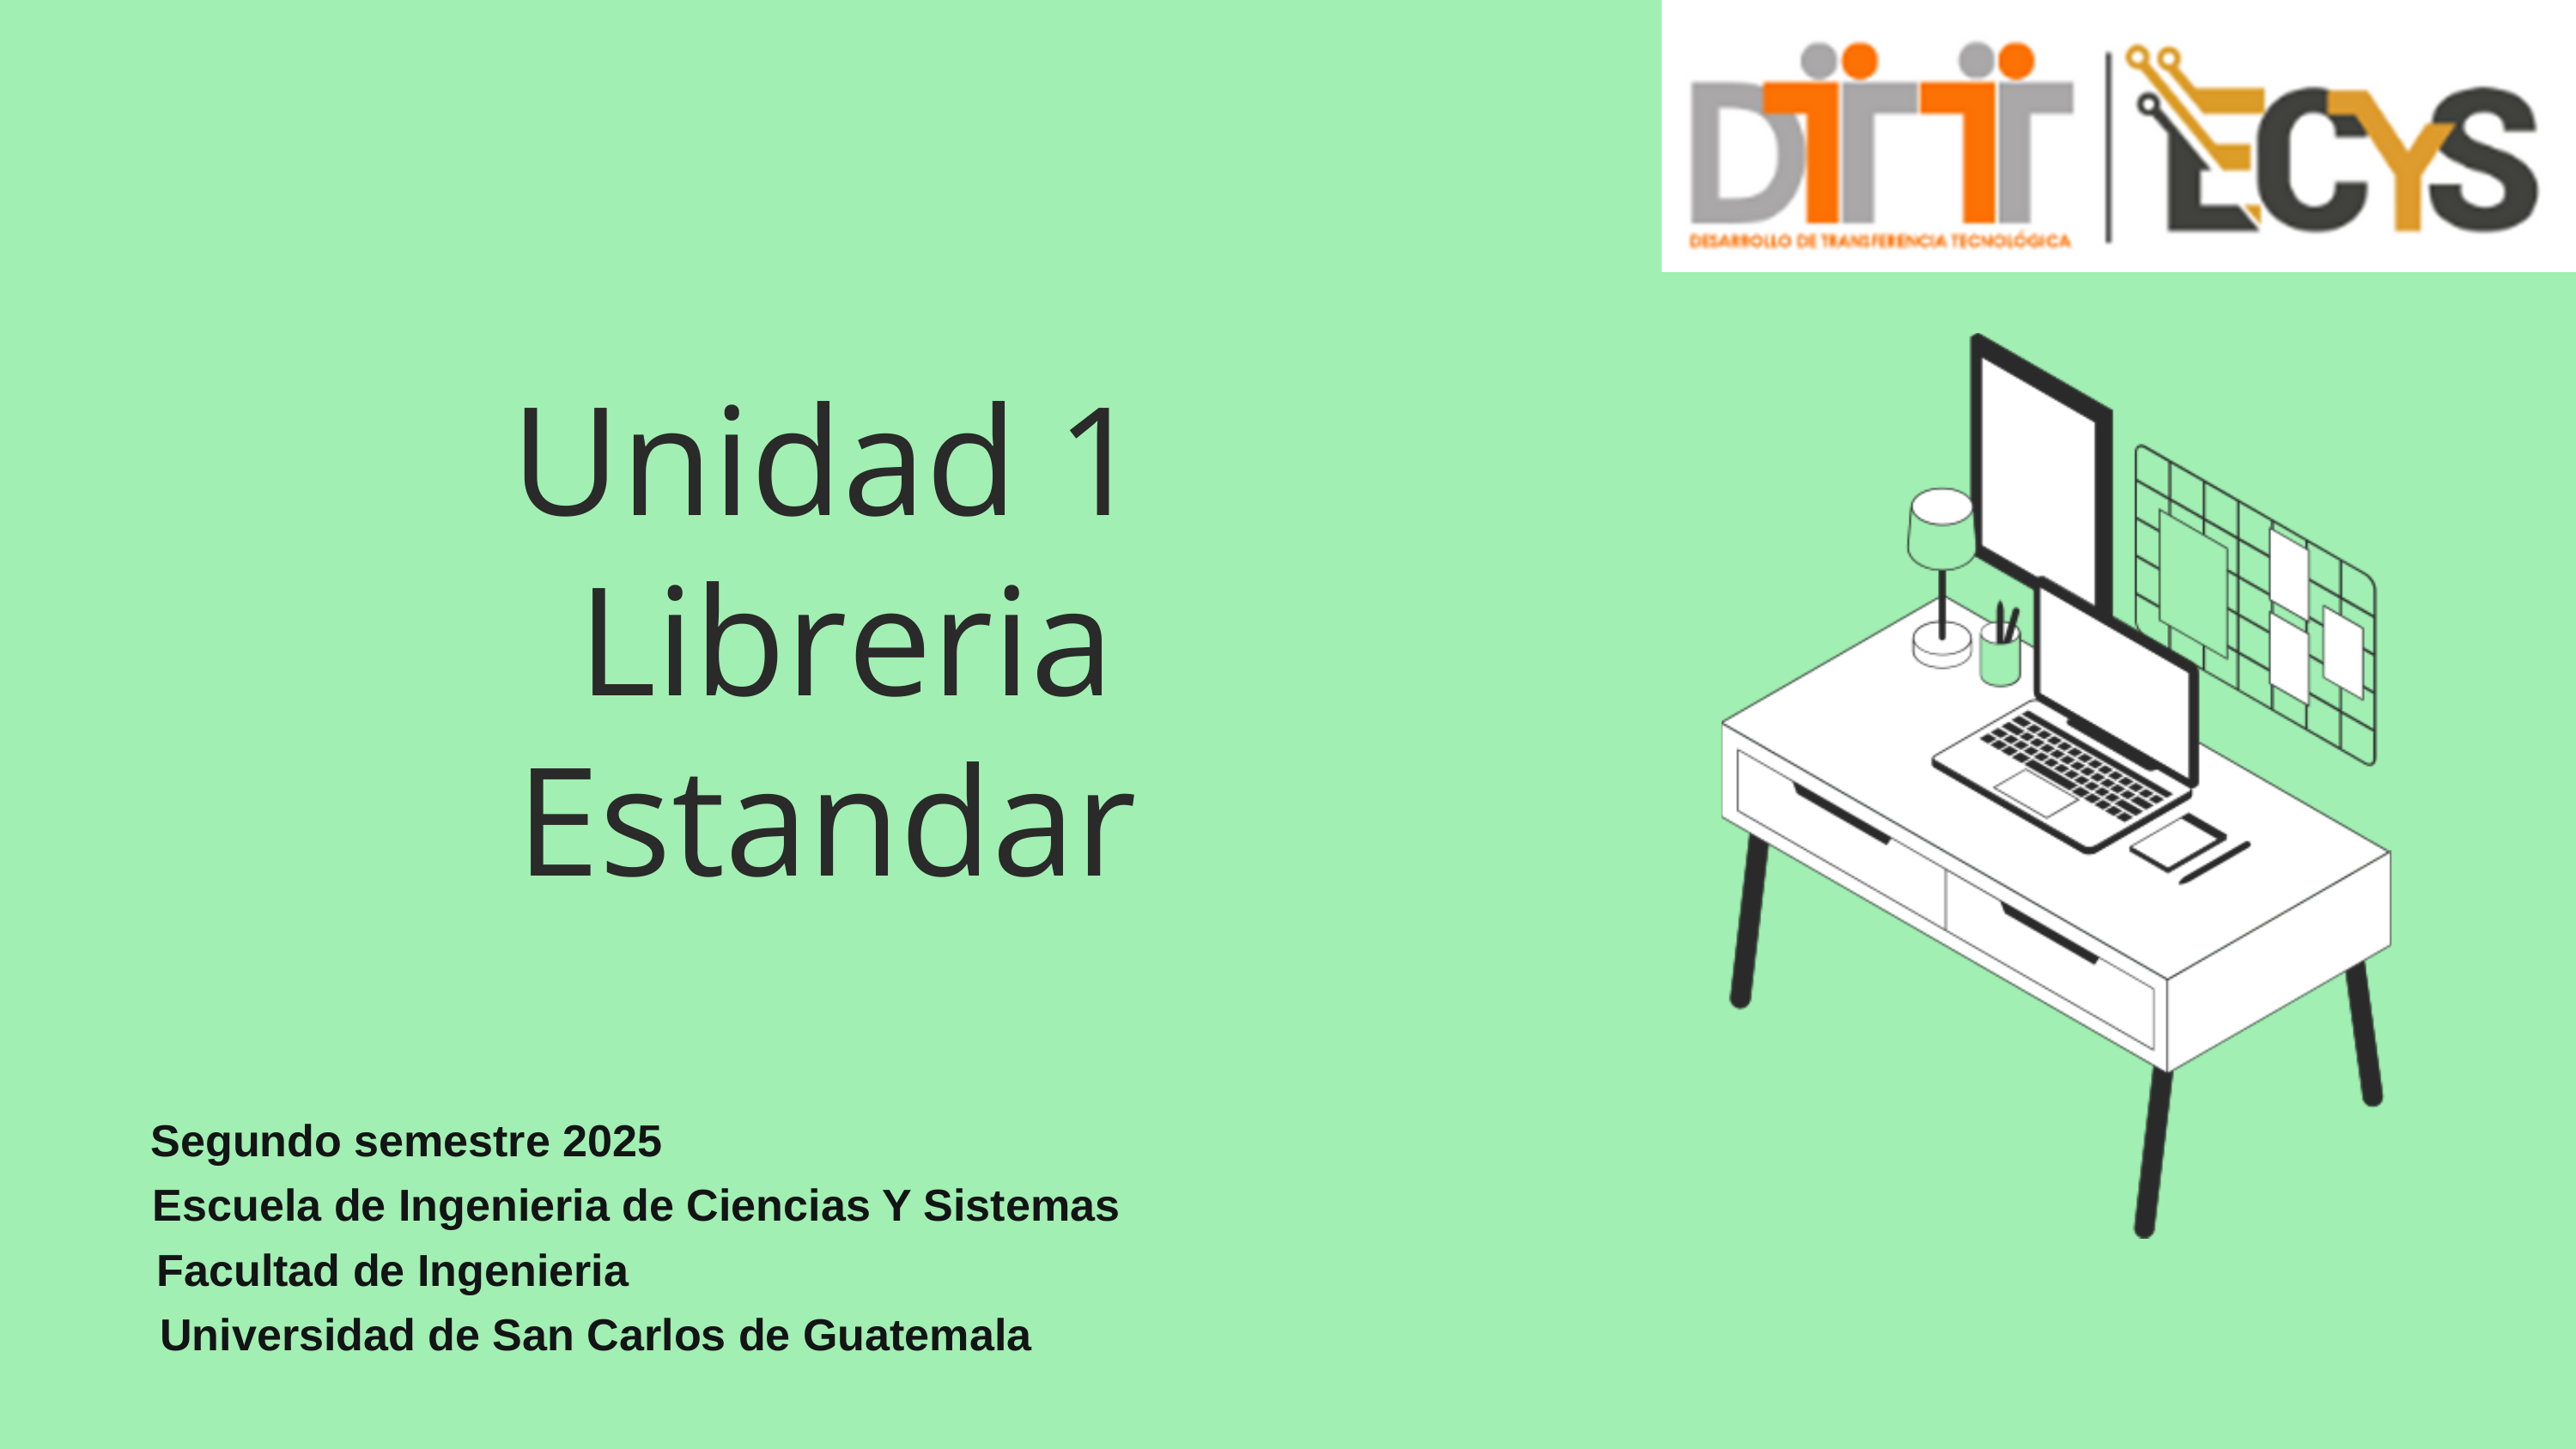

Unidad 1
 Libreria Estandar
Segundo semestre 2025
Escuela de Ingenieria de Ciencias Y Sistemas
Facultad de Ingenieria
Universidad de San Carlos de Guatemala